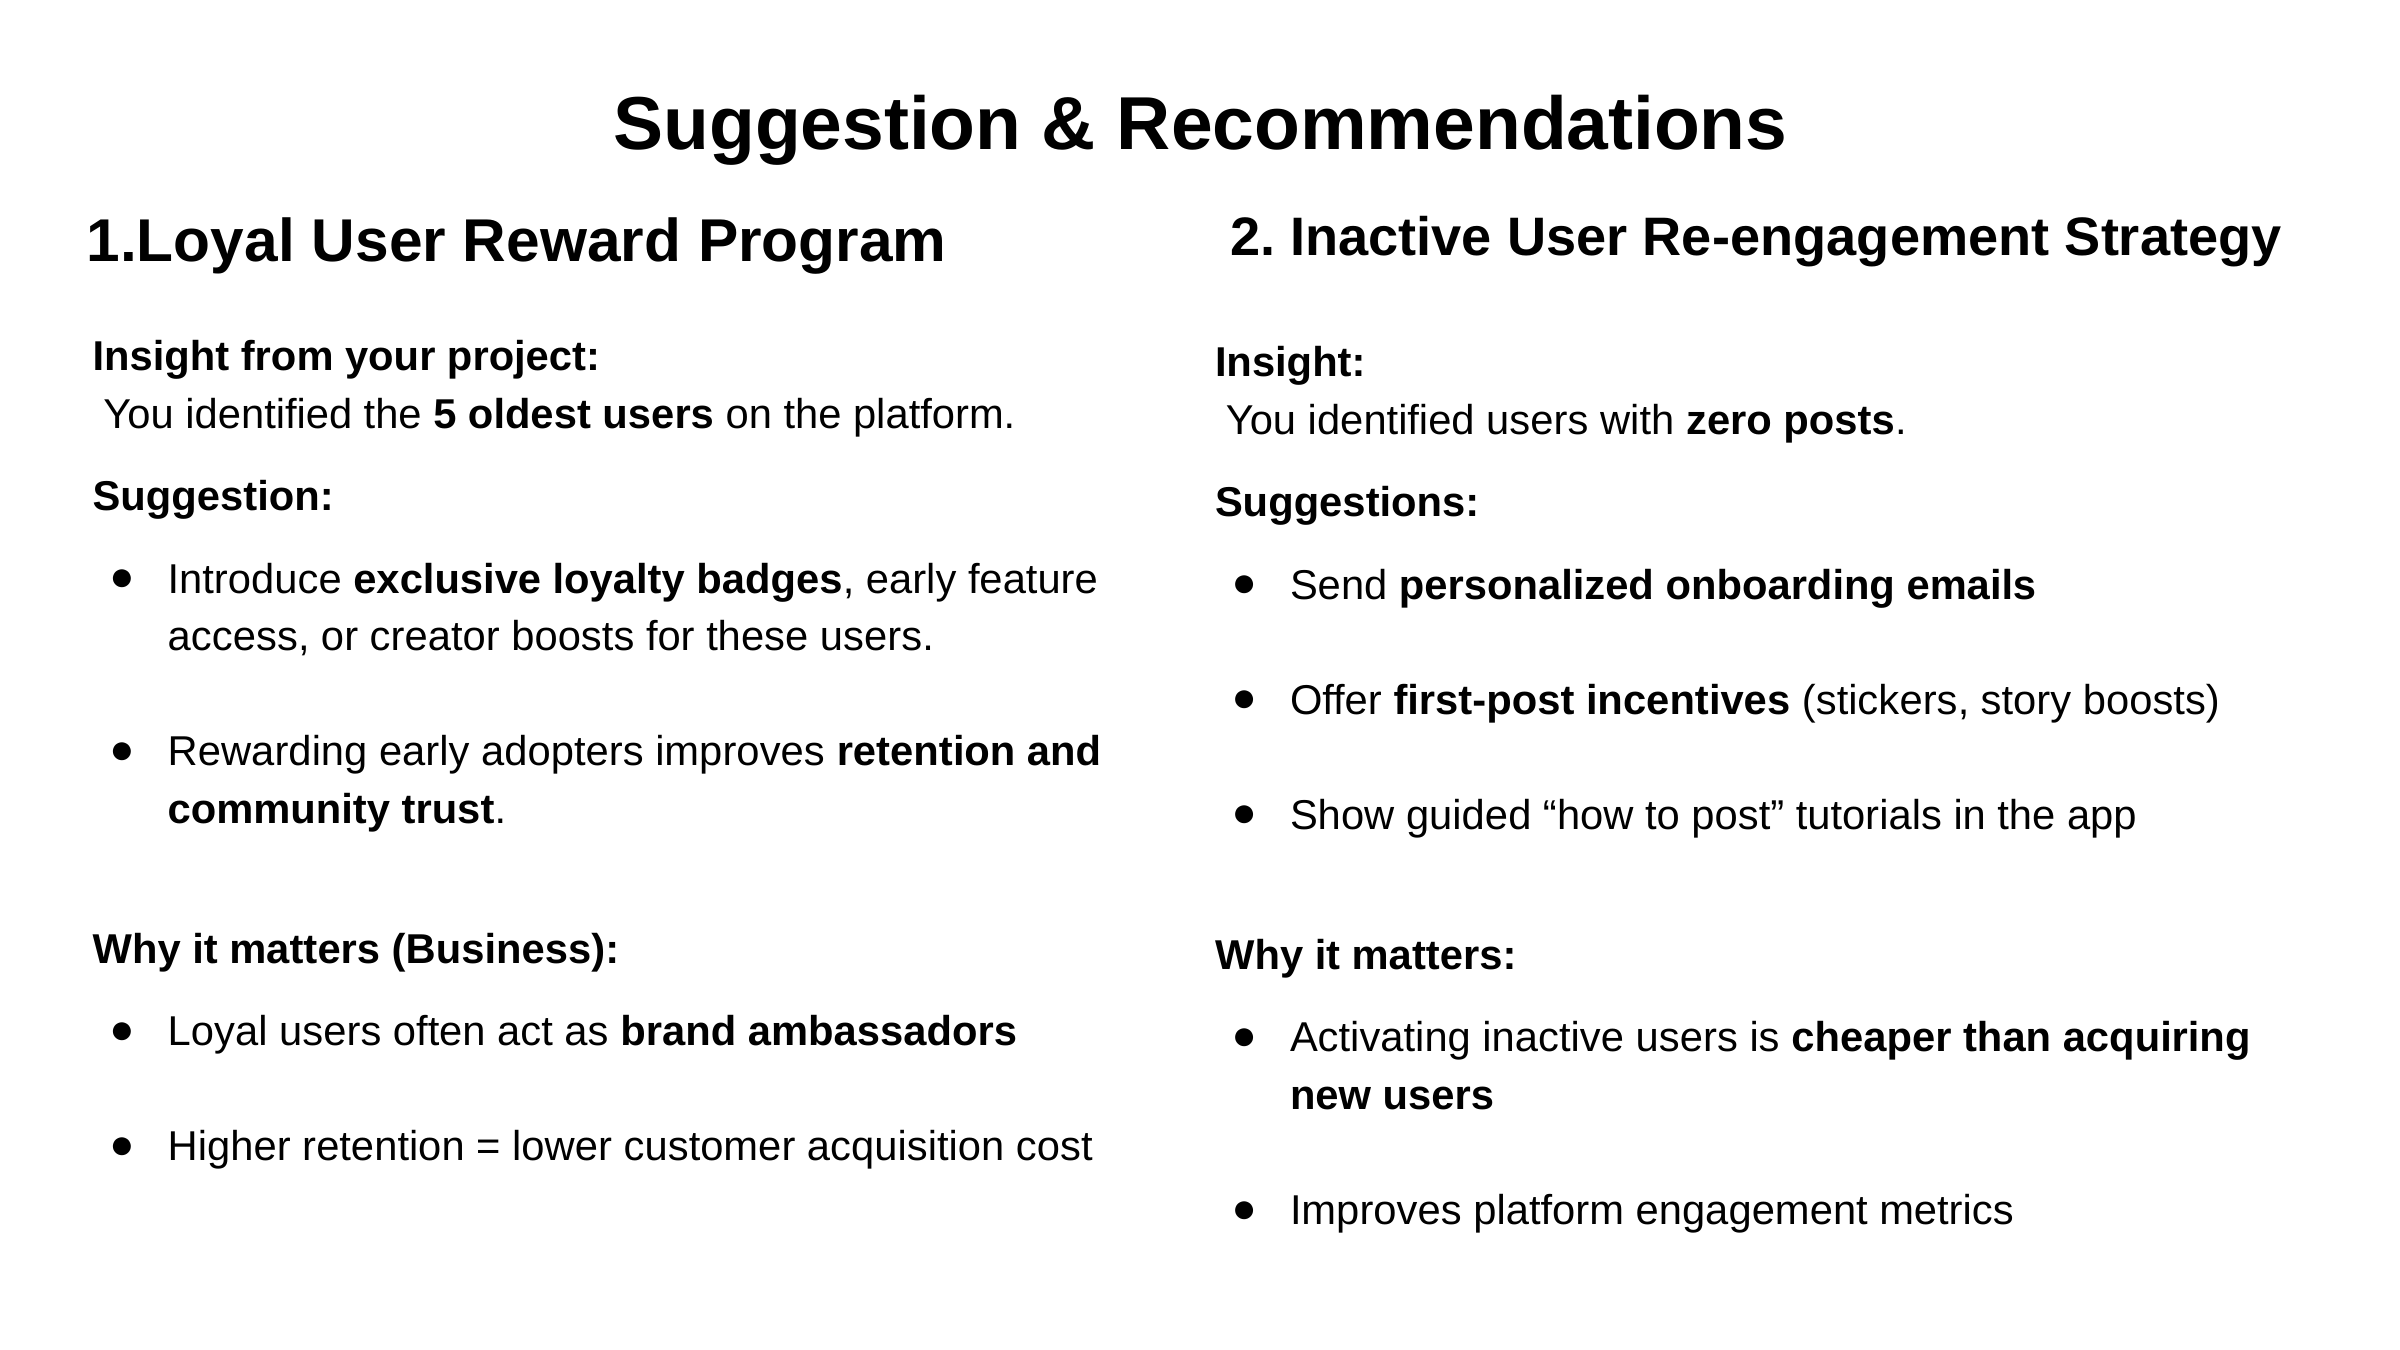

Suggestion & Recommendations
1.Loyal User Reward Program
 2. Inactive User Re-engagement Strategy
Insight from your project:
 You identified the 5 oldest users on the platform.
Suggestion:
Introduce exclusive loyalty badges, early feature access, or creator boosts for these users.
Rewarding early adopters improves retention and community trust.
Why it matters (Business):
Loyal users often act as brand ambassadors
Higher retention = lower customer acquisition cost

Insight:
 You identified users with zero posts.
Suggestions:
Send personalized onboarding emails
Offer first-post incentives (stickers, story boosts)
Show guided “how to post” tutorials in the app
Why it matters:
Activating inactive users is cheaper than acquiring new users
Improves platform engagement metrics